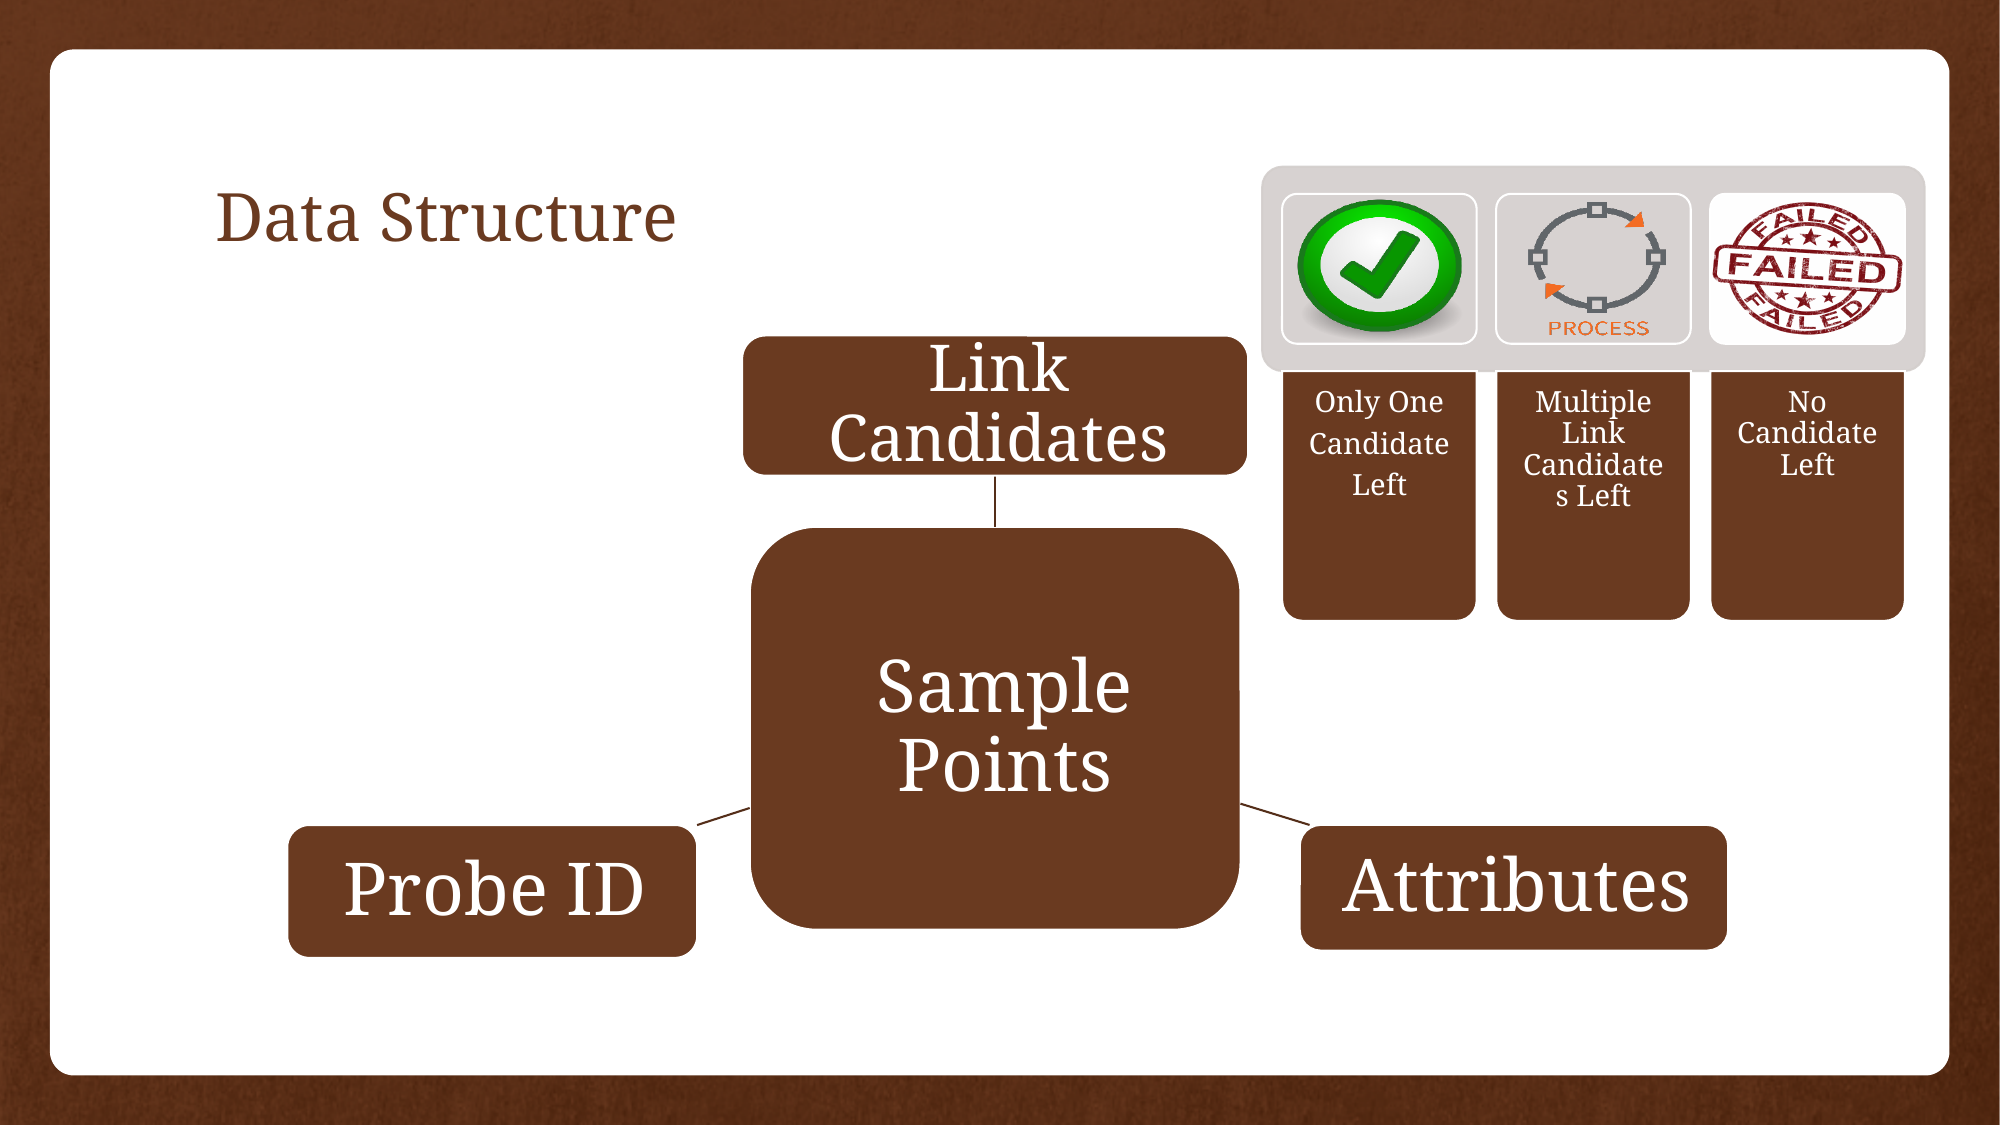

# Data Structure
Only One
Candidate
Left
Multiple Link Candidates Left
No Candidate Left
Sample Points
Link Candidates
Attributes
Probe ID